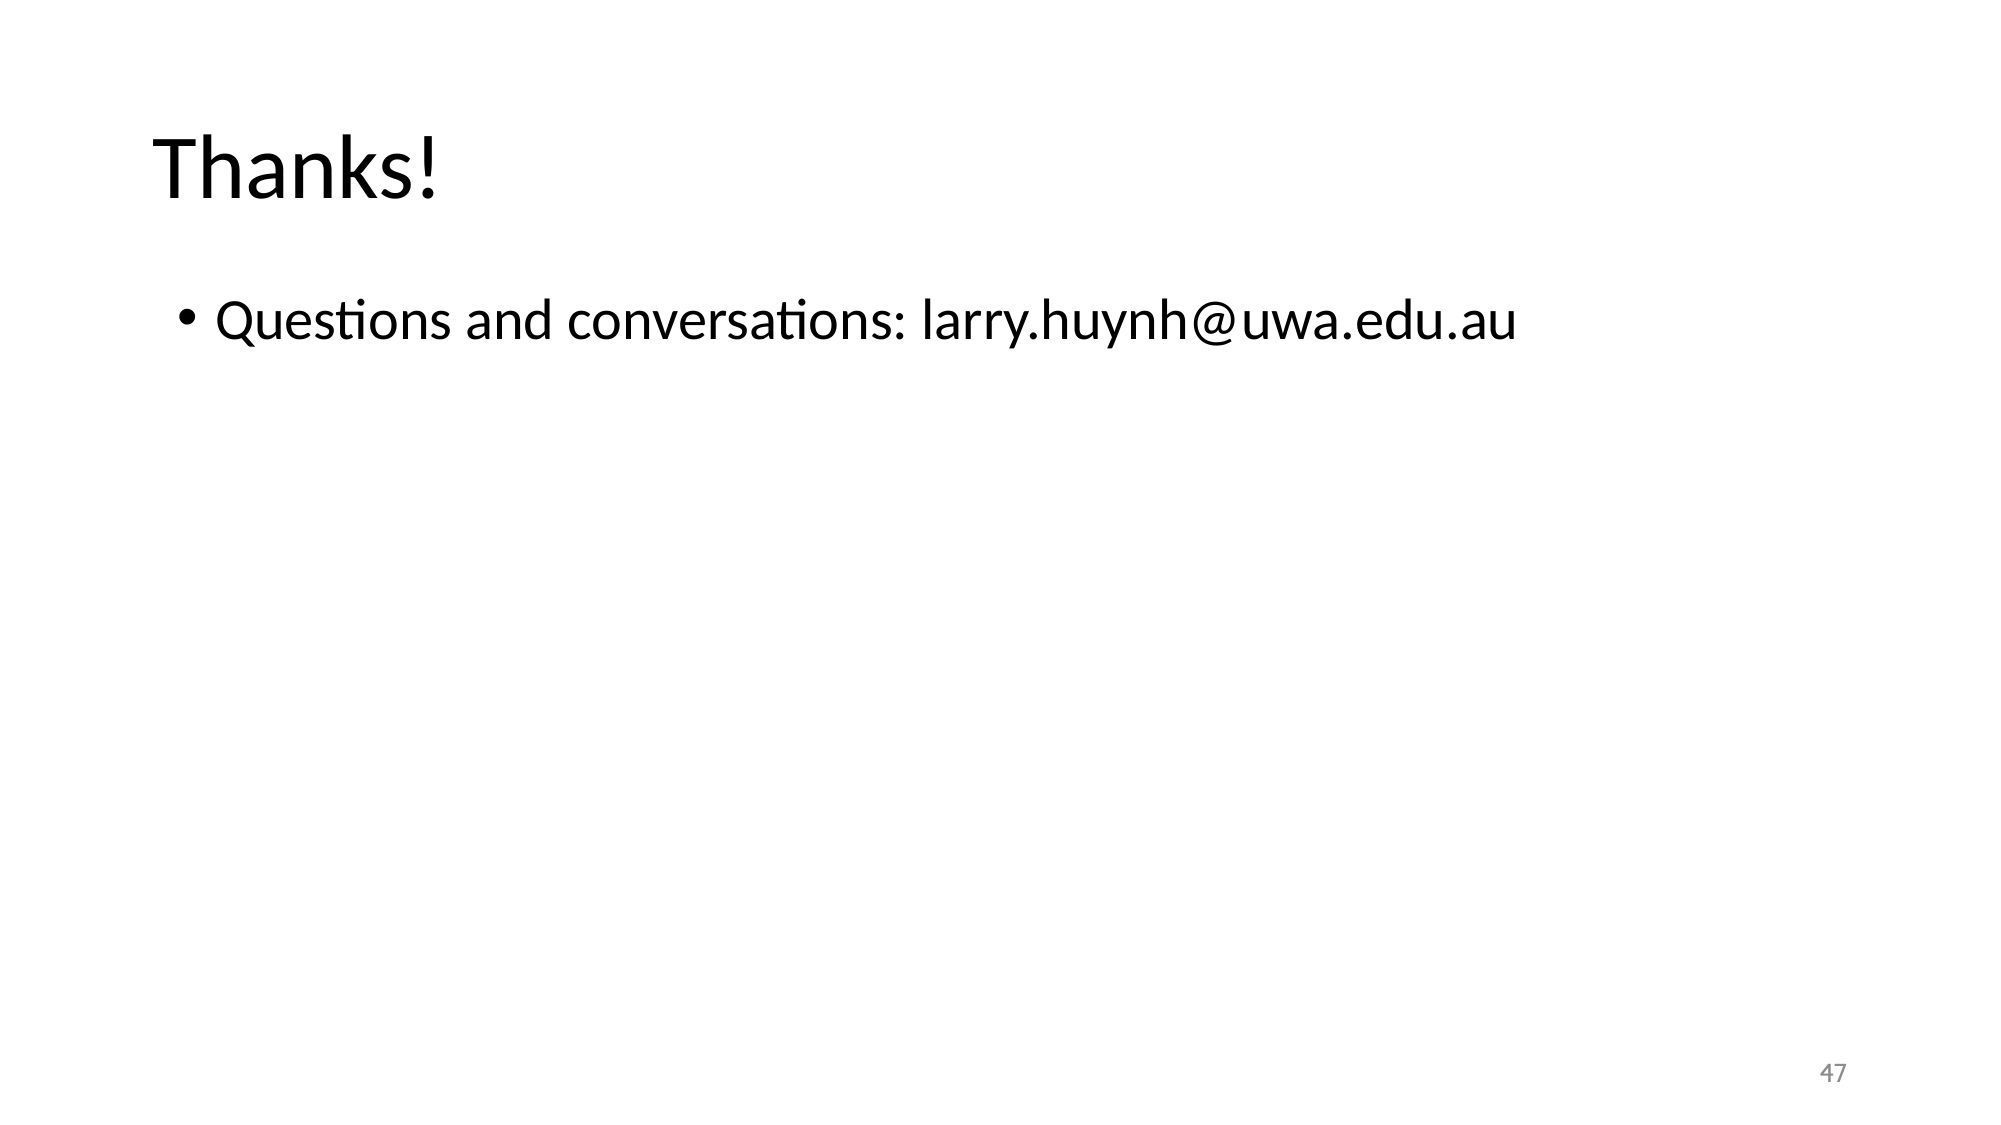

# Thanks!

Questions and conversations: larry.huynh@uwa.edu.au
47